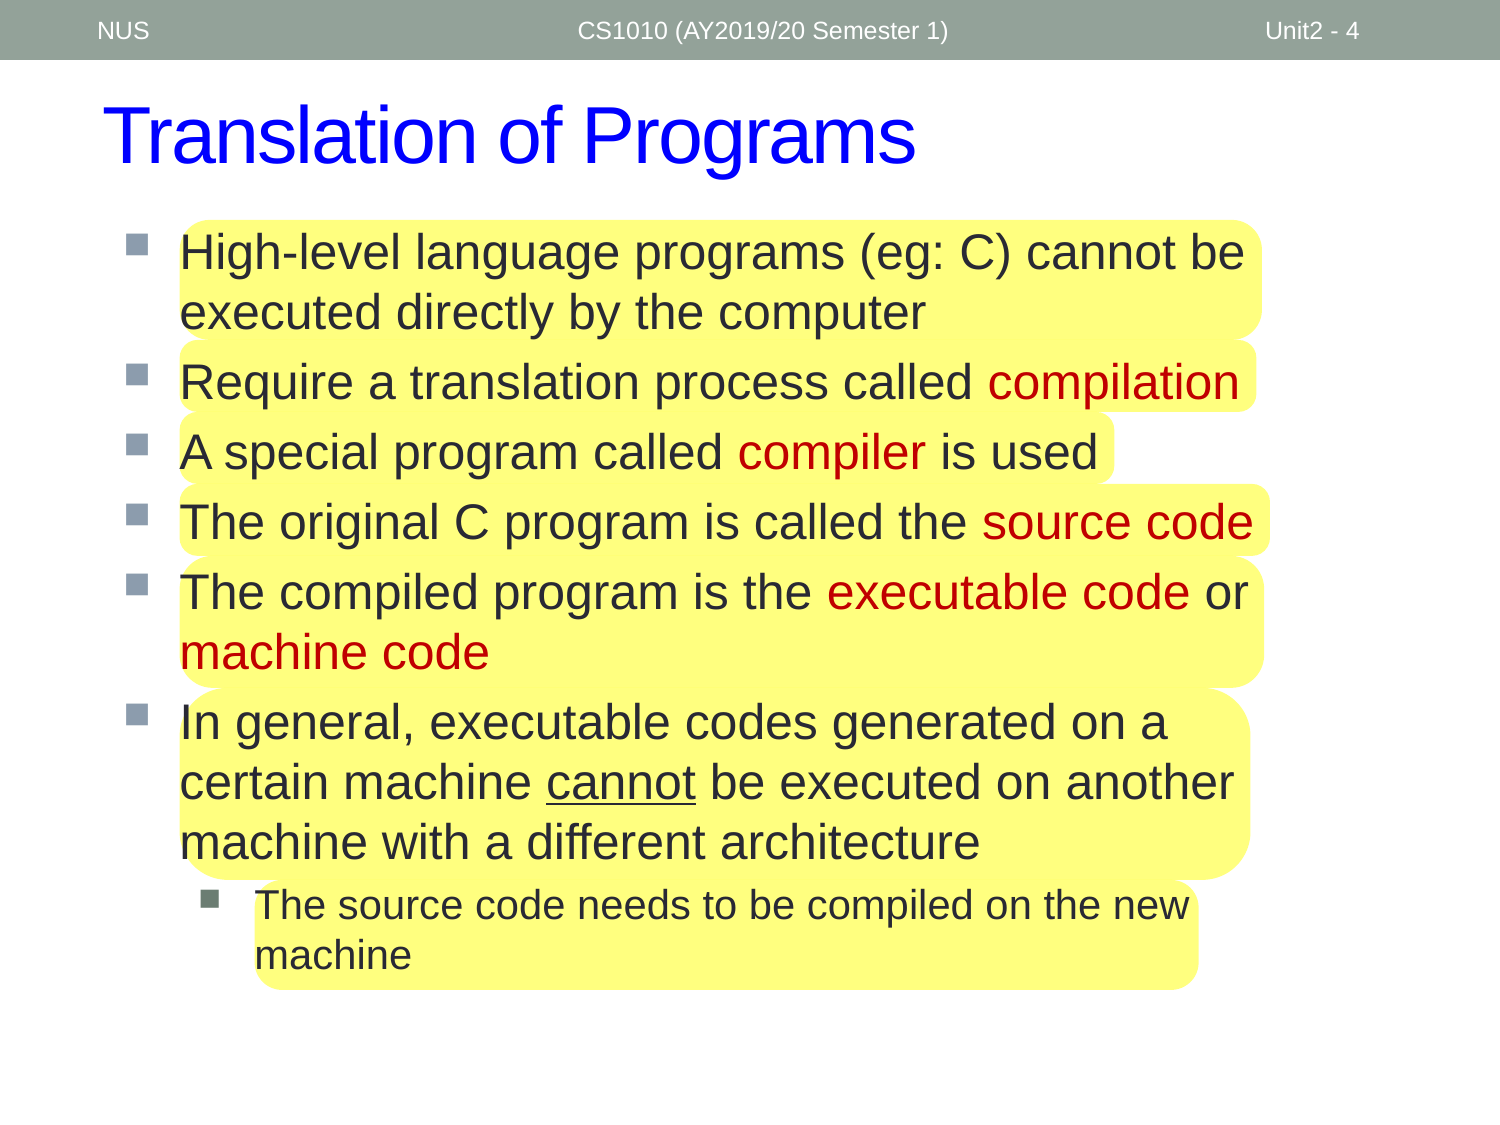

NUS
CS1010 (AY2019/20 Semester 1)
Unit2 - 4
# Translation of Programs
High-level language programs (eg: C) cannot be executed directly by the computer
Require a translation process called compilation
A special program called compiler is used
The original C program is called the source code
The compiled program is the executable code or machine code
In general, executable codes generated on a certain machine cannot be executed on another machine with a different architecture
The source code needs to be compiled on the new machine